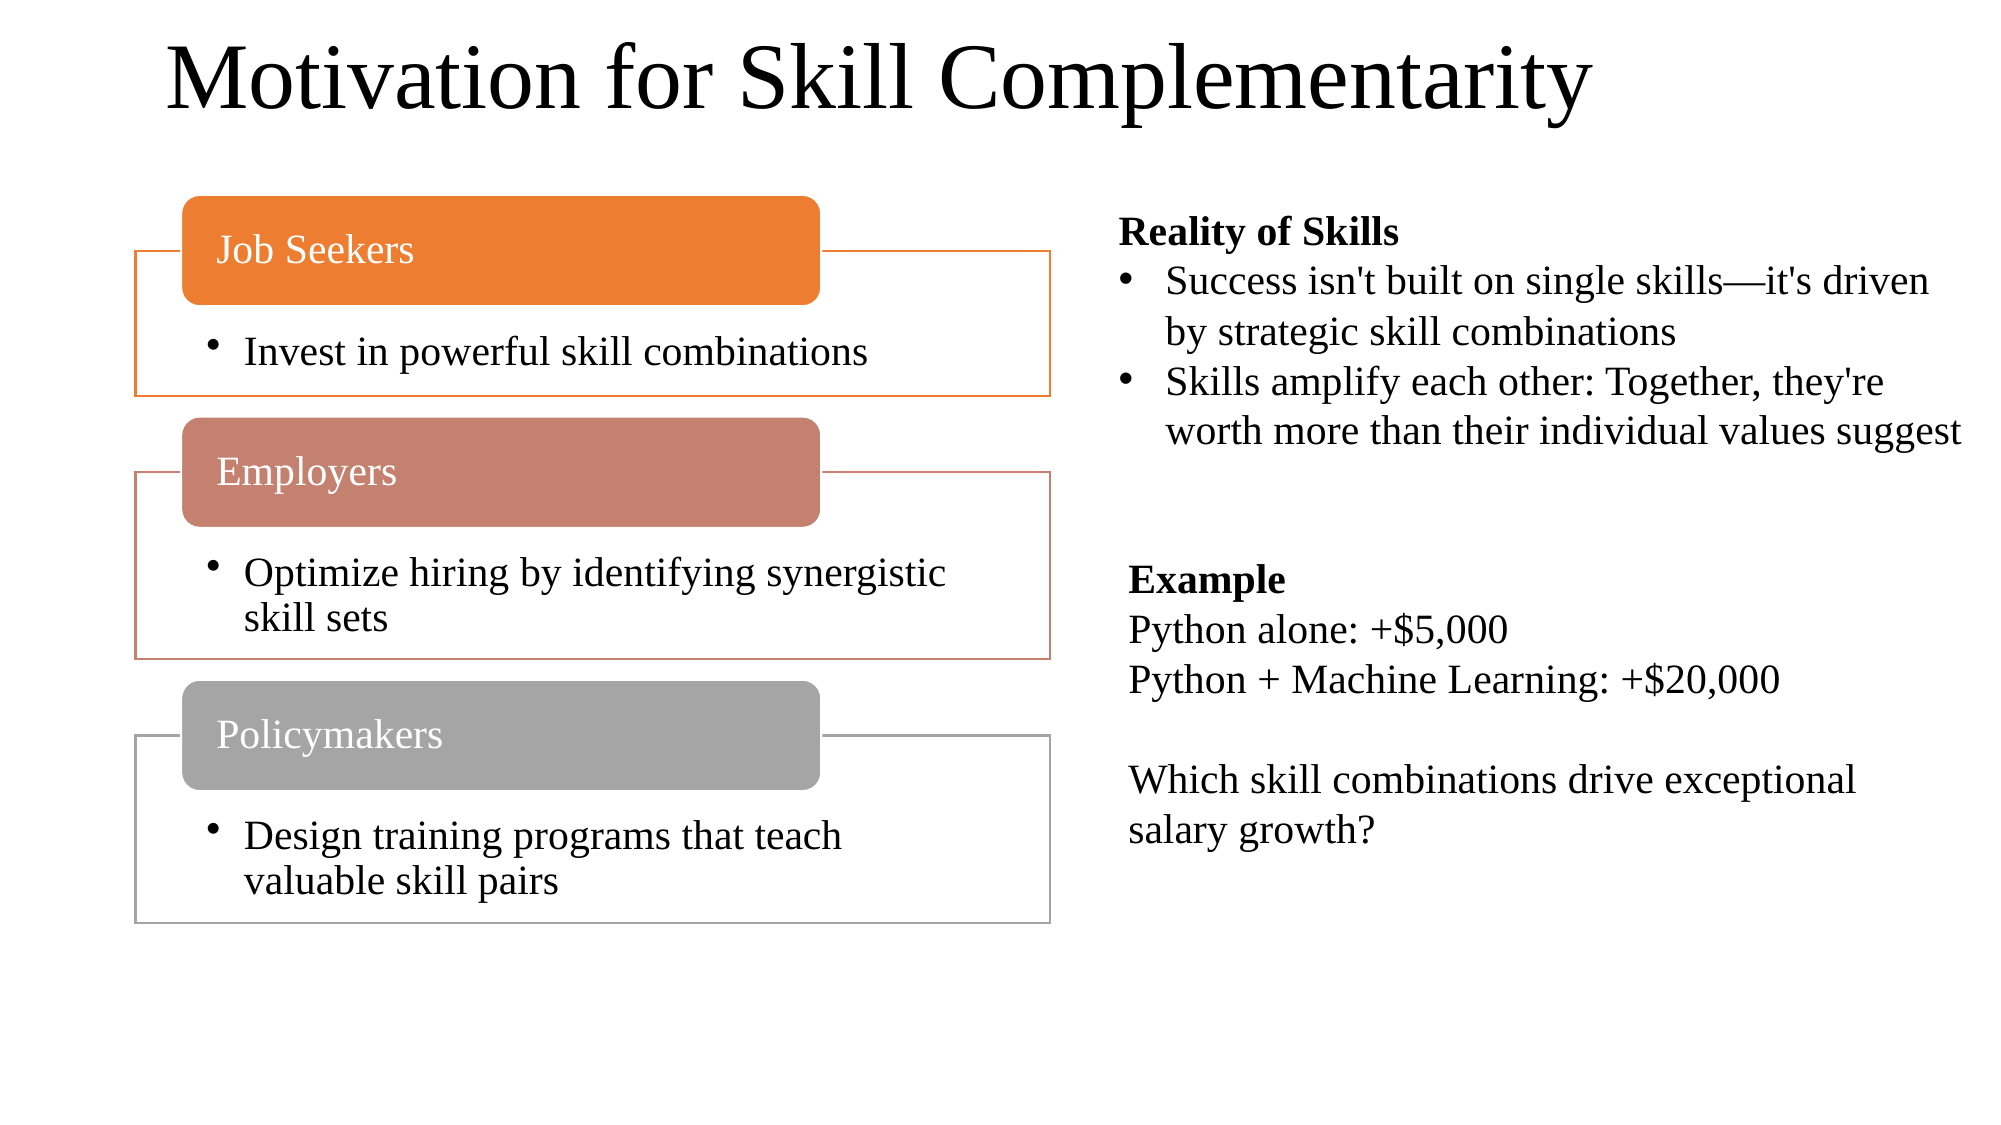

# Motivation for Skill Complementarity
Invest in powerful skill combinations
Job Seekers
Optimize hiring by identifying synergistic skill sets
Employers
Design training programs that teach valuable skill pairs
Policymakers
Reality of Skills
Success isn't built on single skills—it's driven by strategic skill combinations
Skills amplify each other: Together, they're worth more than their individual values suggest
Example
Python alone: +$5,000
Python + Machine Learning: +$20,000

Which skill combinations drive exceptional salary growth?